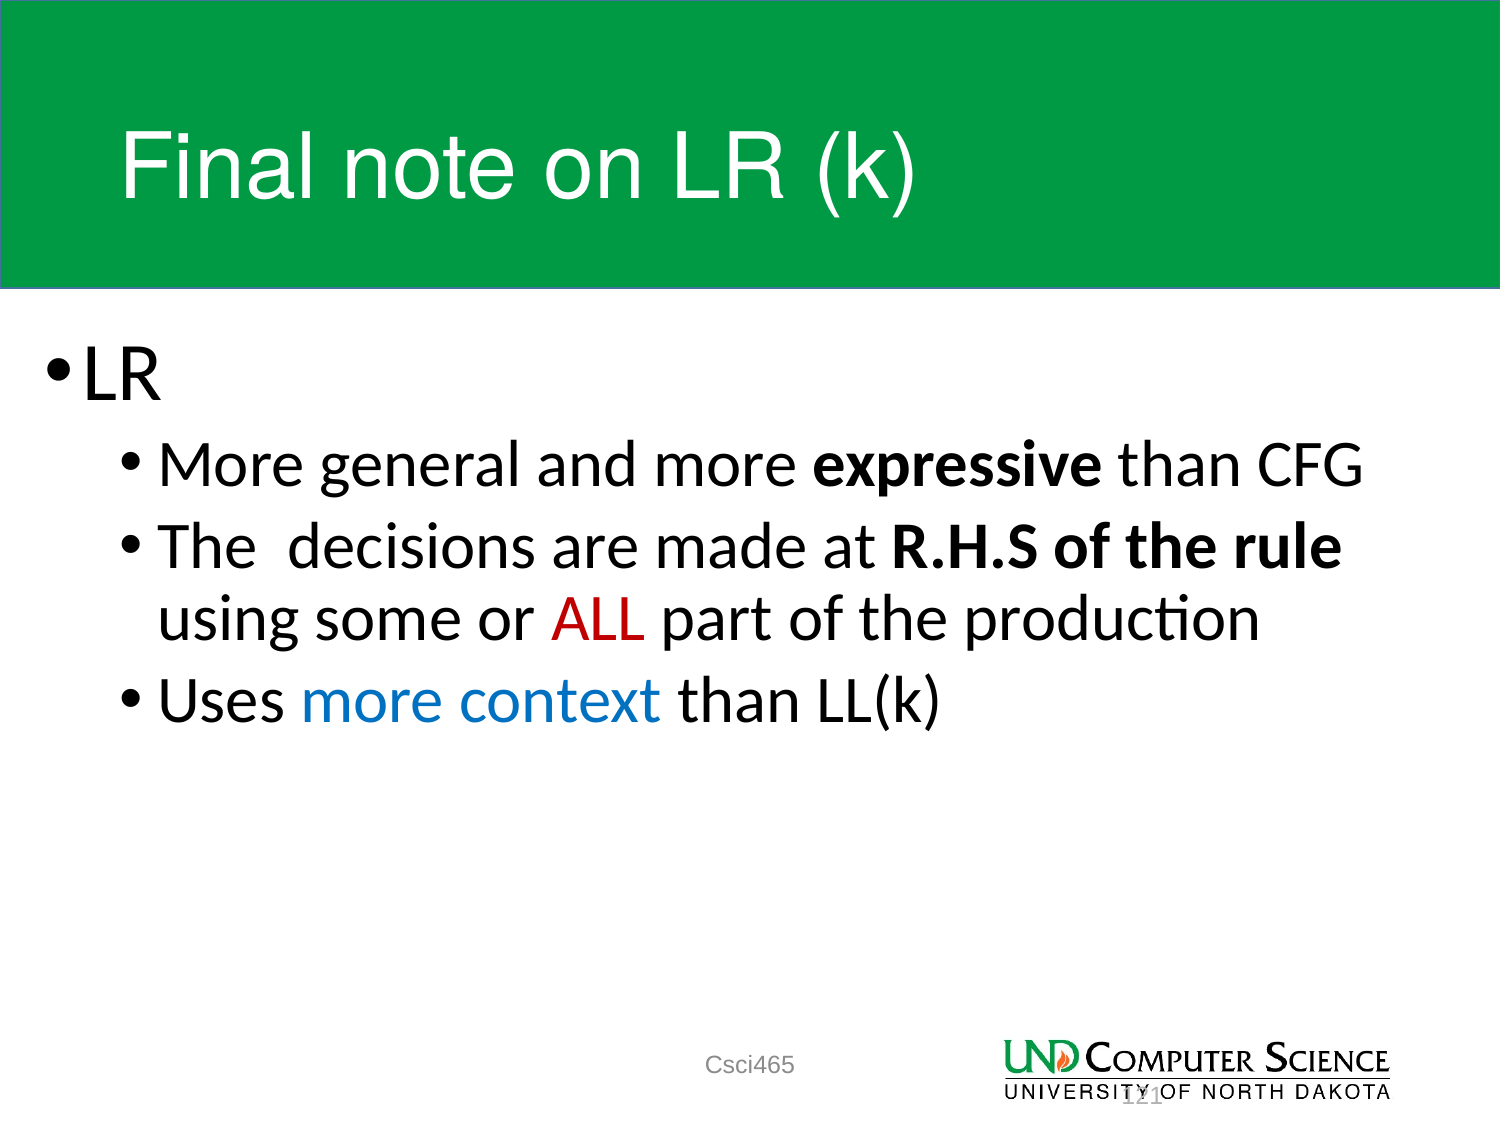

# Final note on LR (k)
LR
More general and more expressive than CFG
The  decisions are made at R.H.S of the rule using some or ALL part of the production
Uses more context than LL(k)
Csci465
121